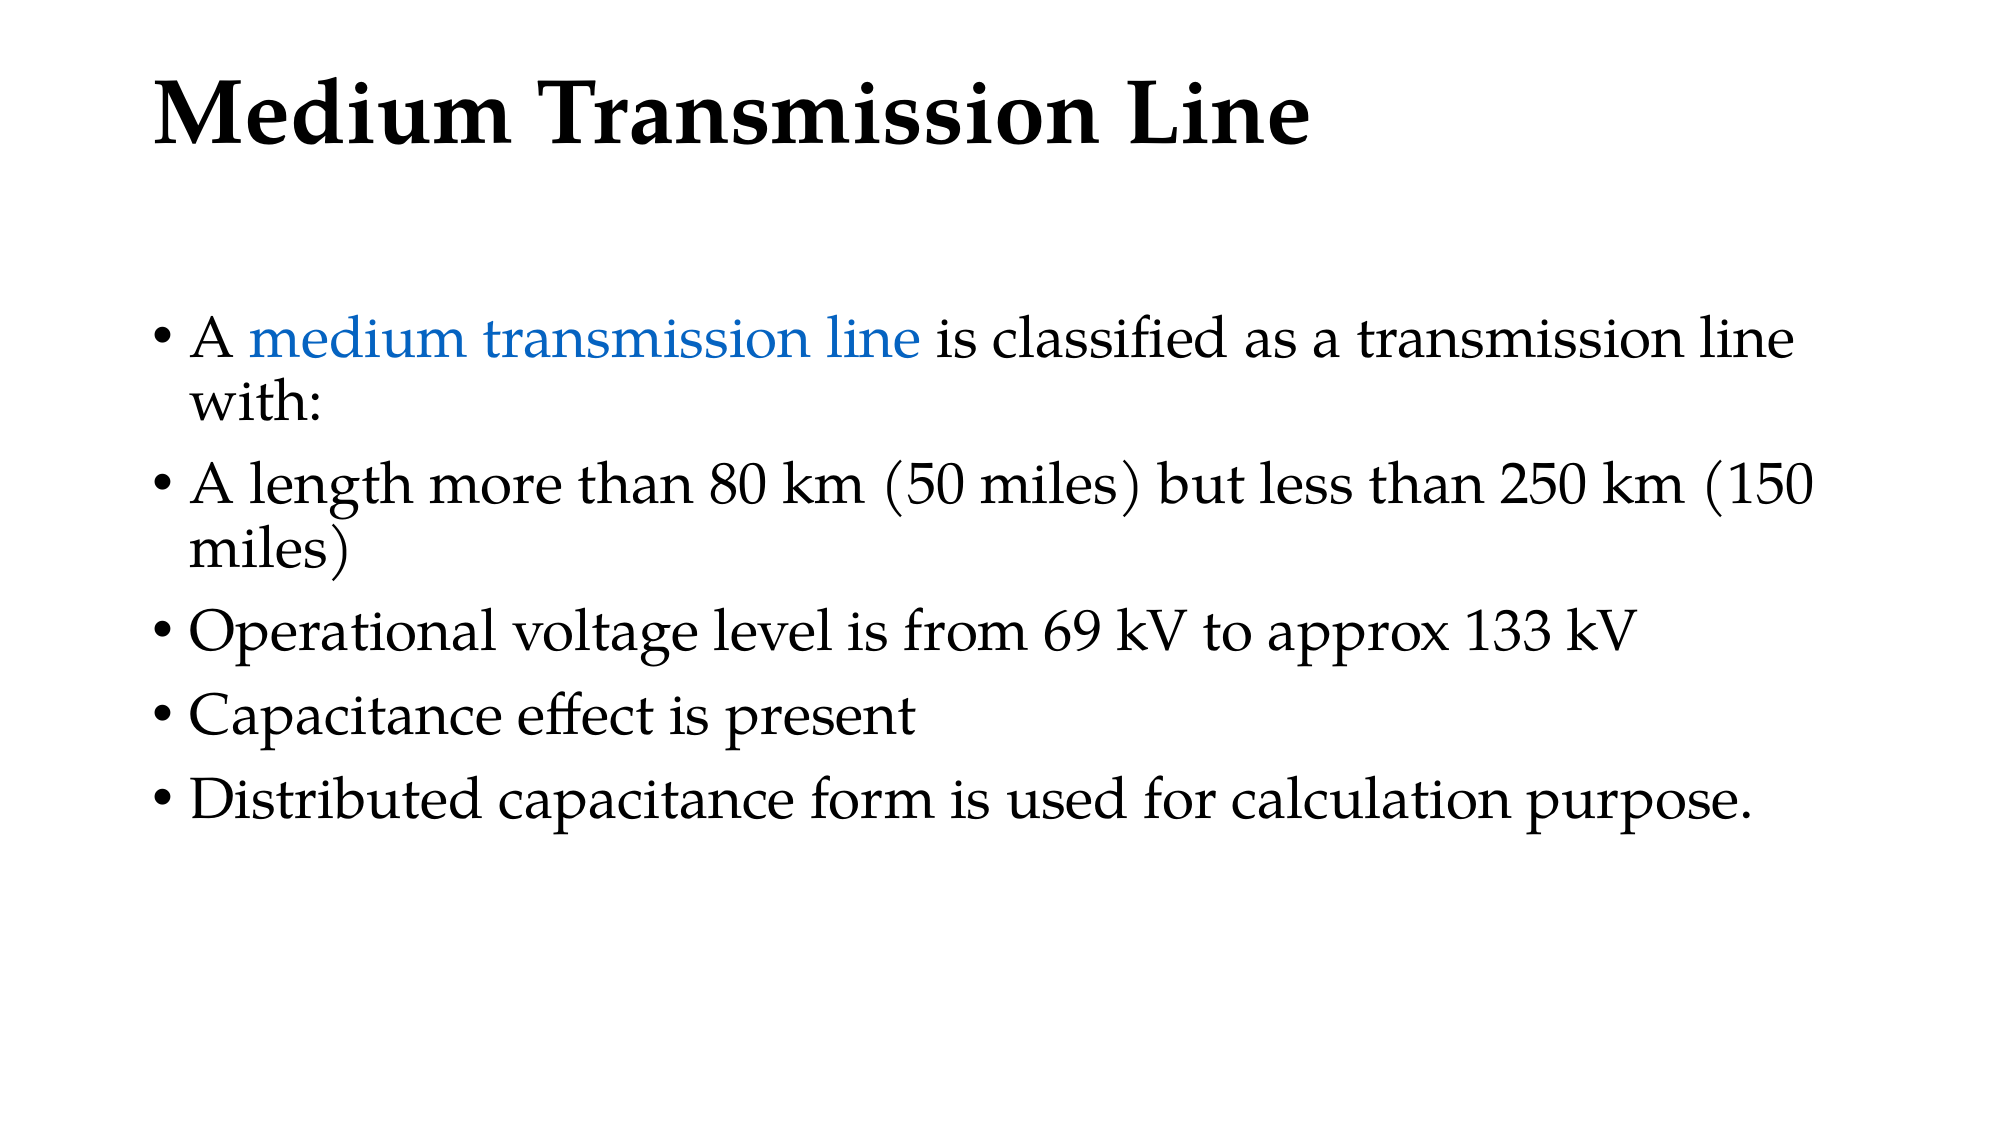

# Medium Transmission Line
A medium transmission line is classified as a transmission line with:
A length more than 80 km (50 miles) but less than 250 km (150 miles)
Operational voltage level is from 69 kV to approx 133 kV
Capacitance effect is present
Distributed capacitance form is used for calculation purpose.